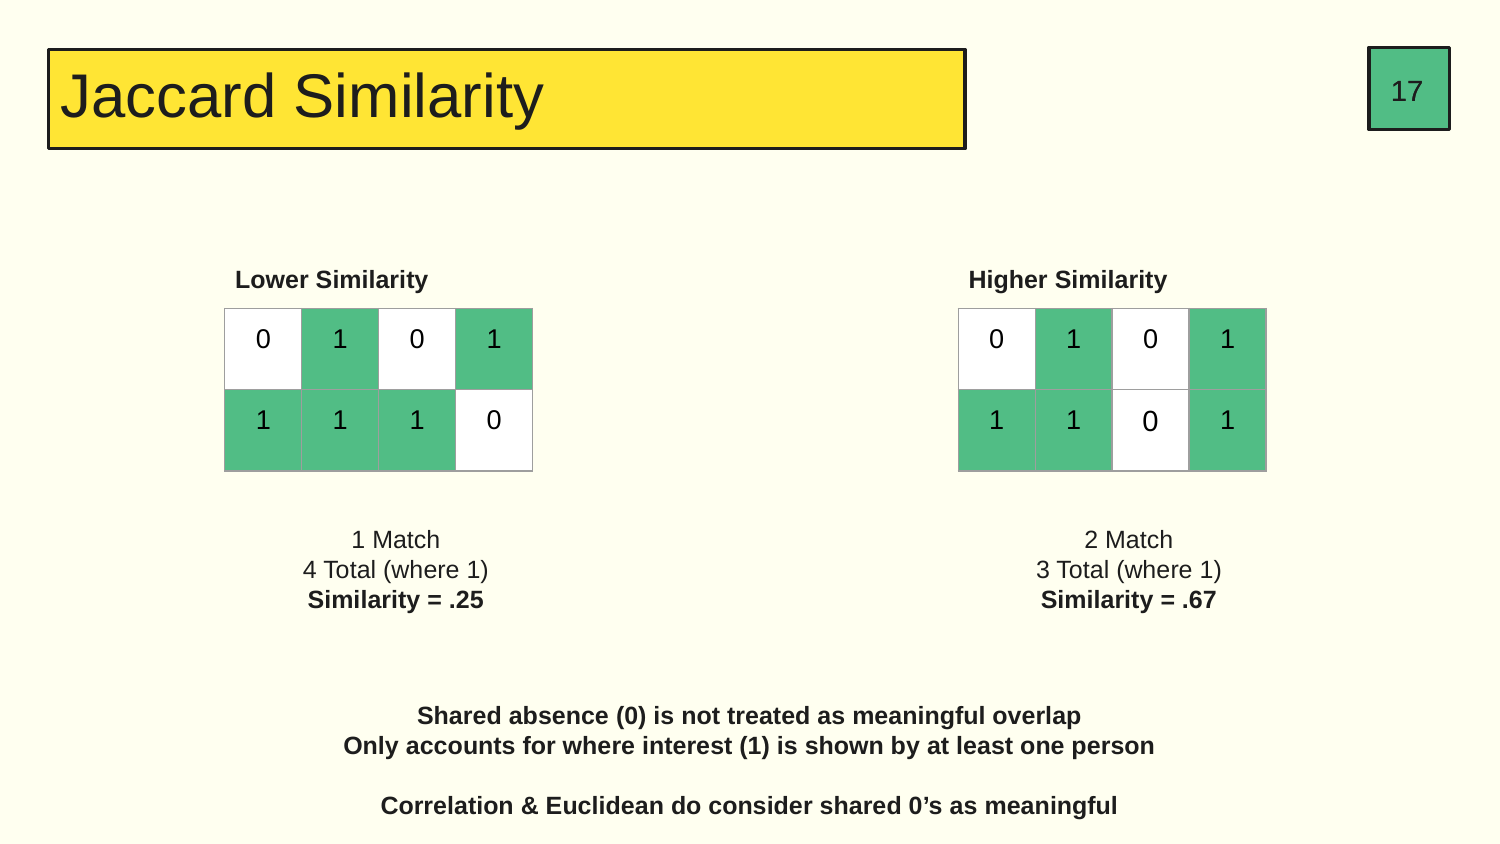

17
17
# Jaccard Similarity

Lower Similarity
Higher Similarity
| 0 | 1 | 0 | 1 |
| --- | --- | --- | --- |
| 1 | 1 | 1 | 0 |
| 0 | 1 | 0 | 1 |
| --- | --- | --- | --- |
| 1 | 1 | 0 | 1 |
1 Match
4 Total (where 1)
Similarity = .25
2 Match
3 Total (where 1)
Similarity = .67
Shared absence (0) is not treated as meaningful overlap
Only accounts for where interest (1) is shown by at least one person
Correlation & Euclidean do consider shared 0’s as meaningful